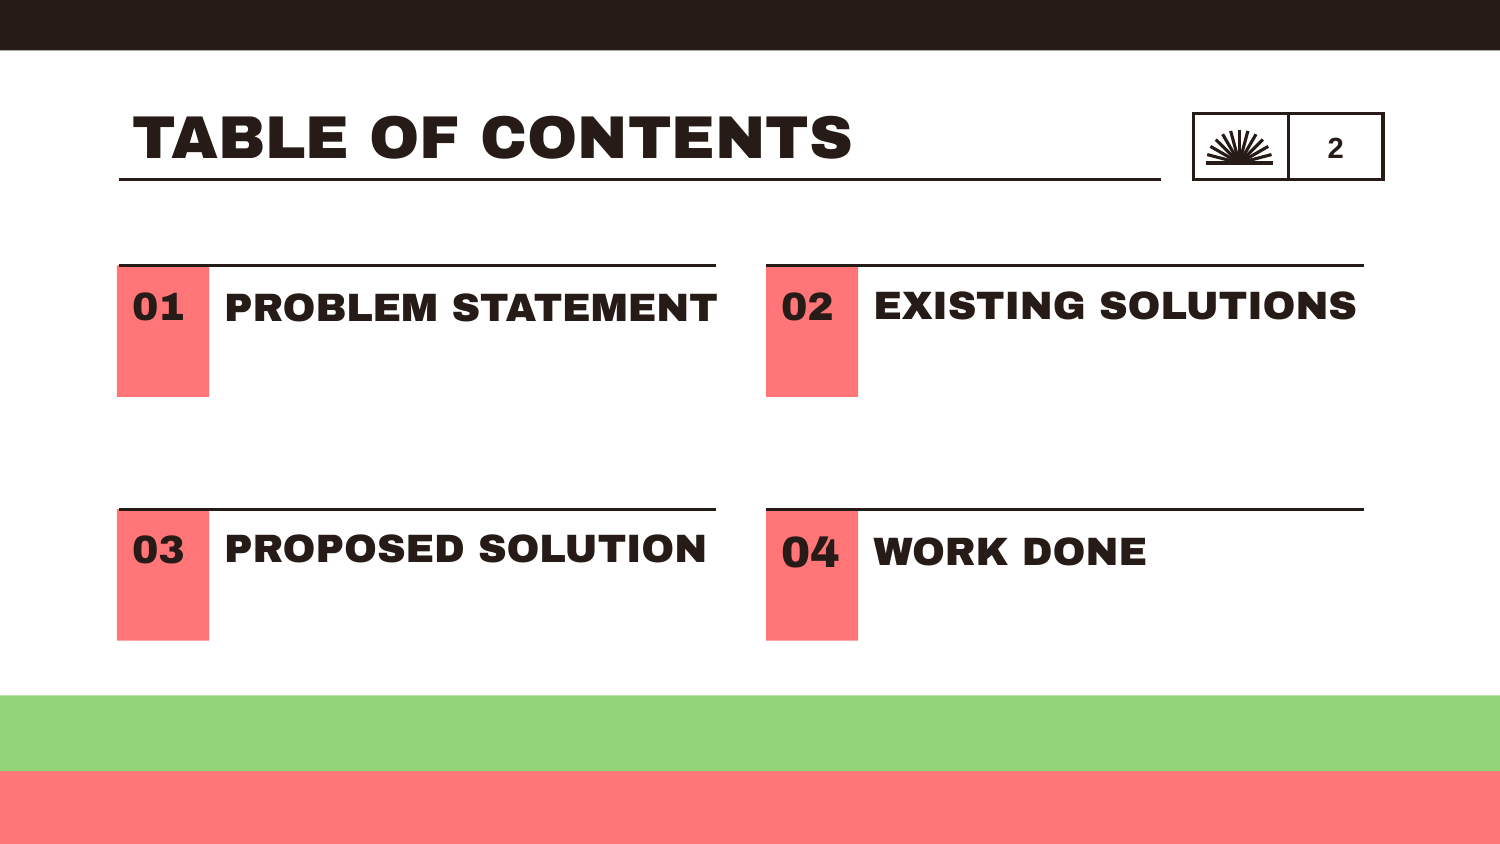

TABLE OF CONTENTS

02
# 01
PROBLEM STATEMENT

EXISTING SOLUTIONS
03
PROPOSED SOLUTION
04
WORK DONE